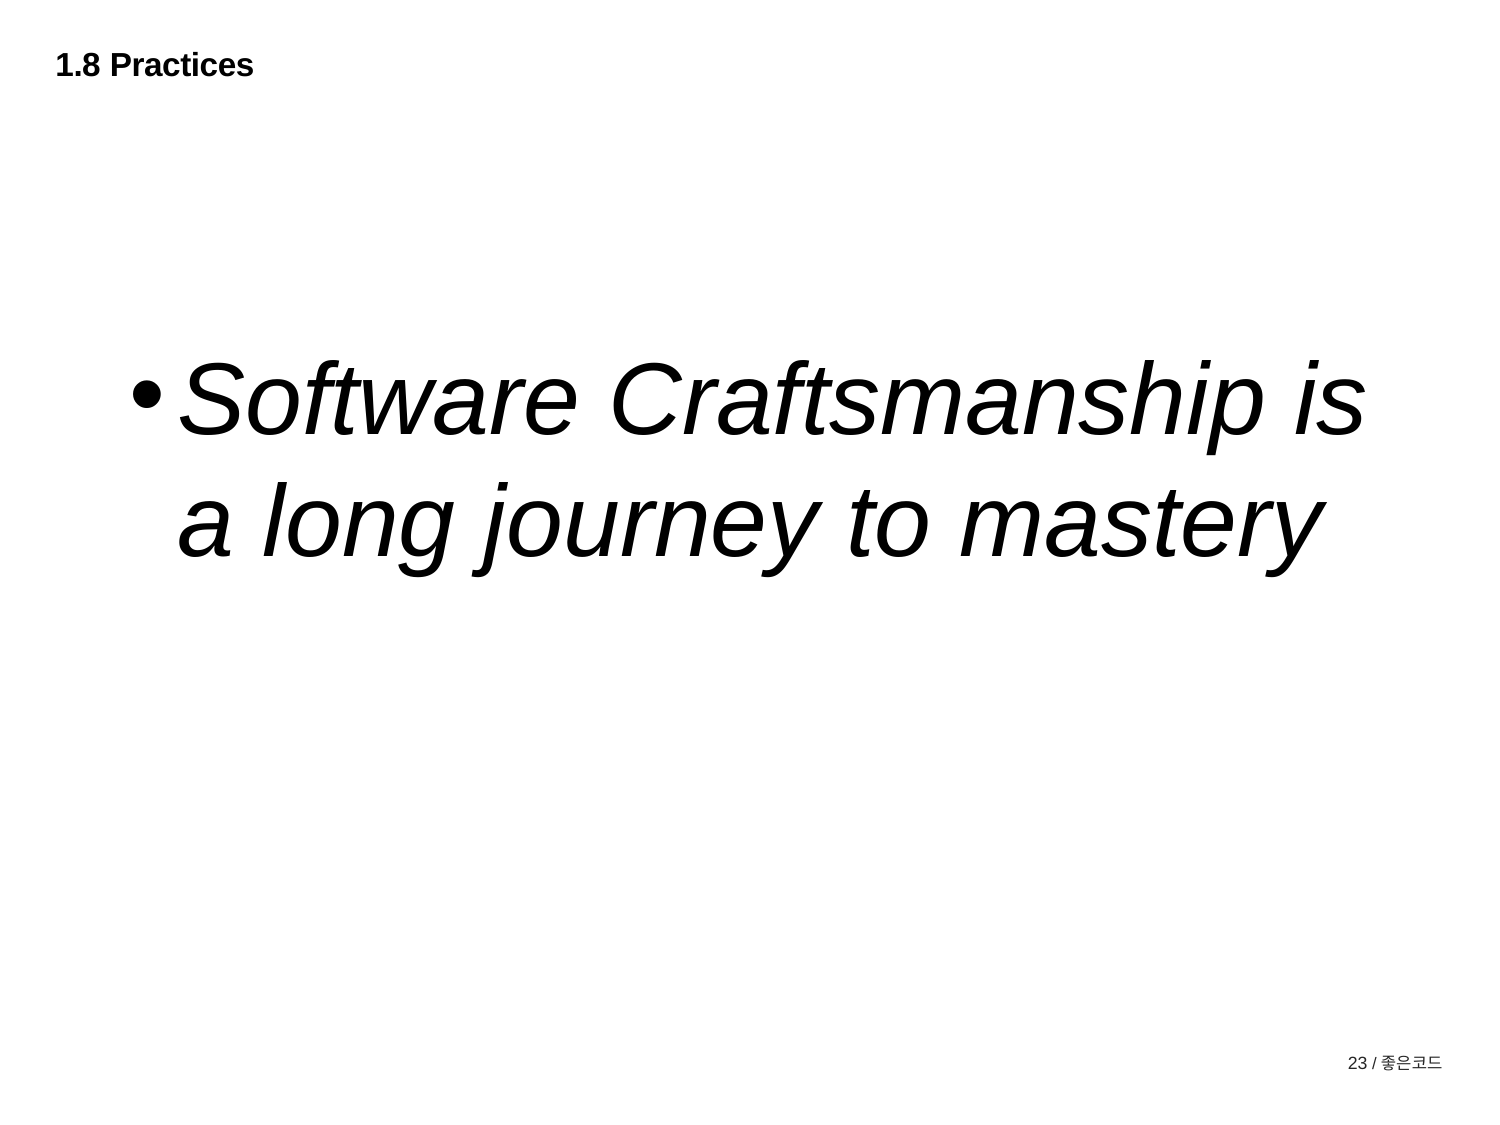

1.8 Practices
# Software Craftsmanship is a long journey to mastery